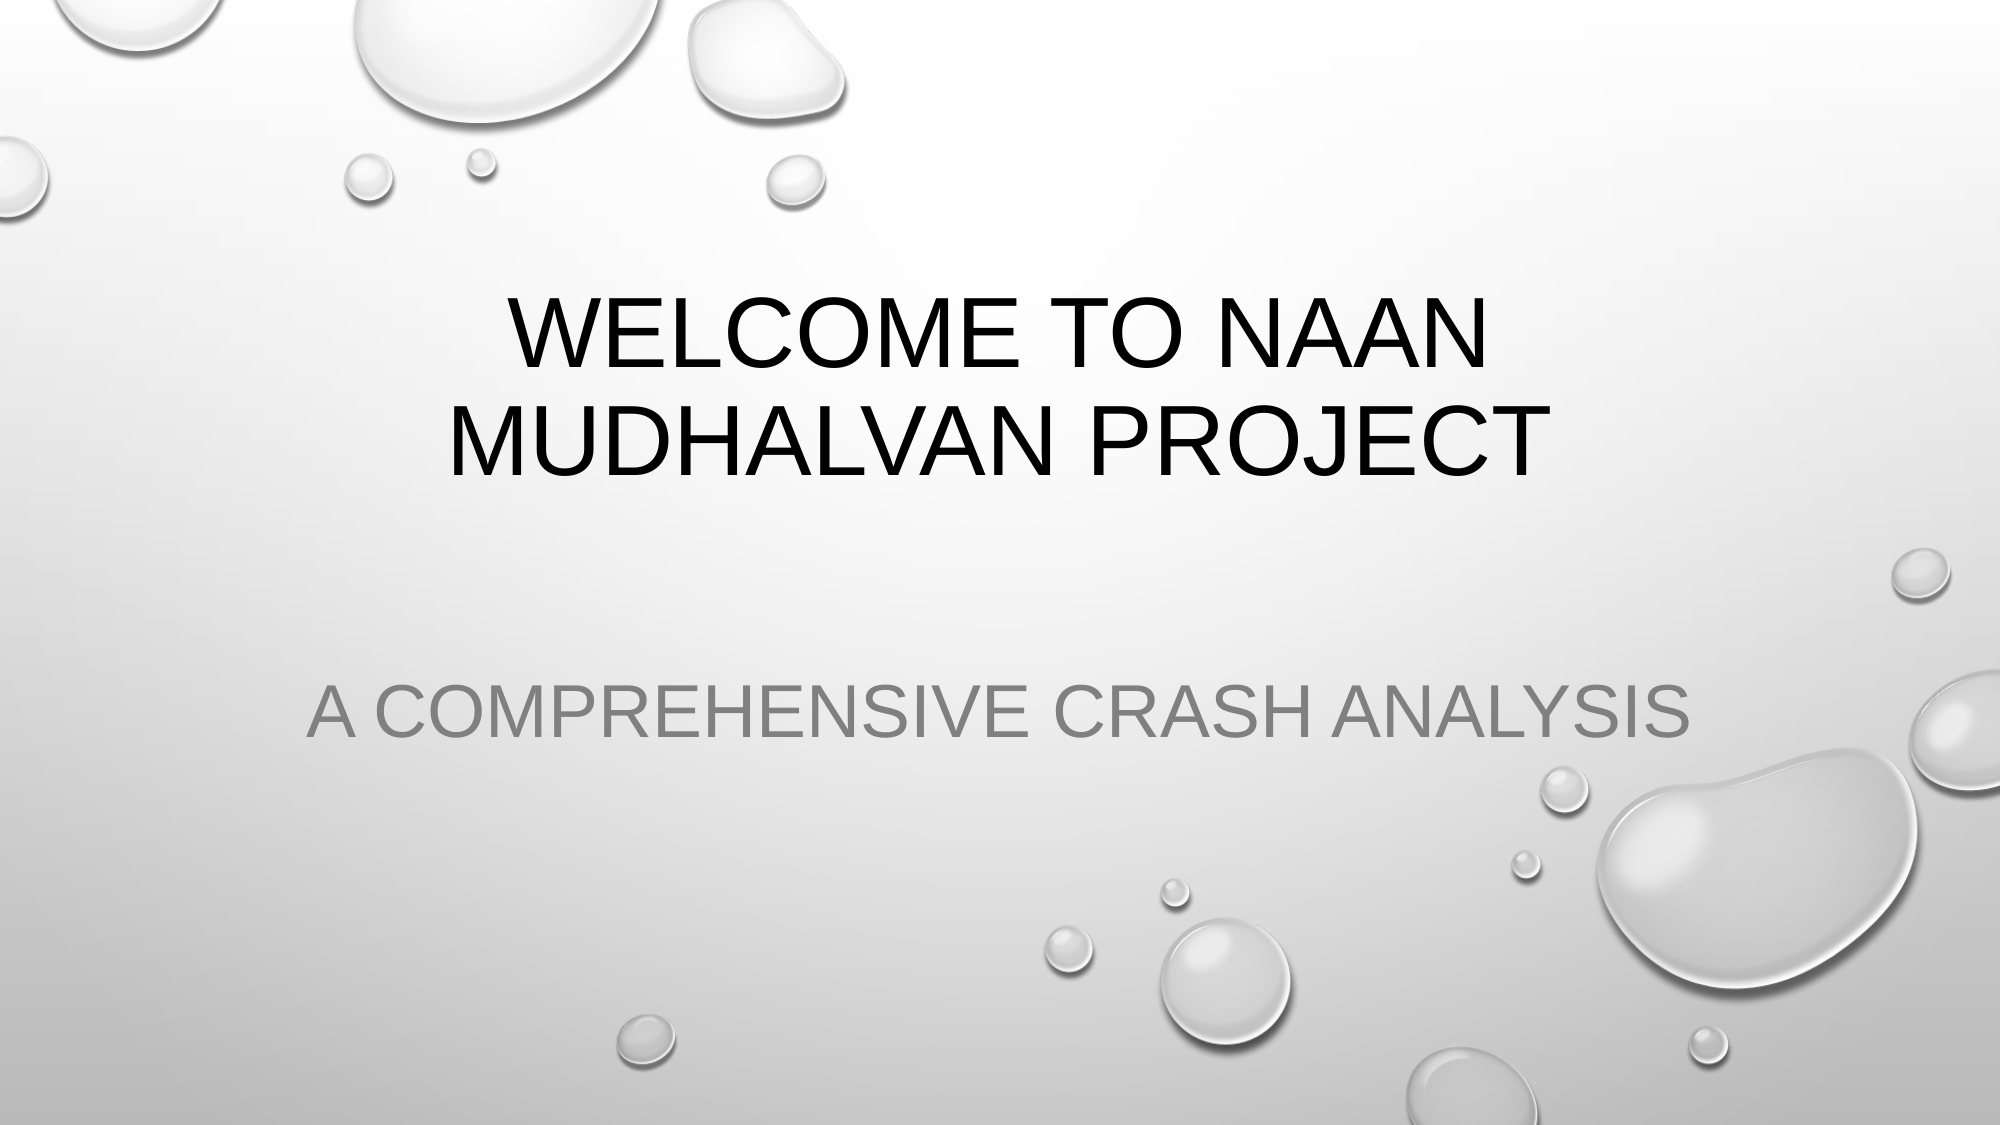

# Welcome to naan mudhalvan project
A comprehensive crash analysis